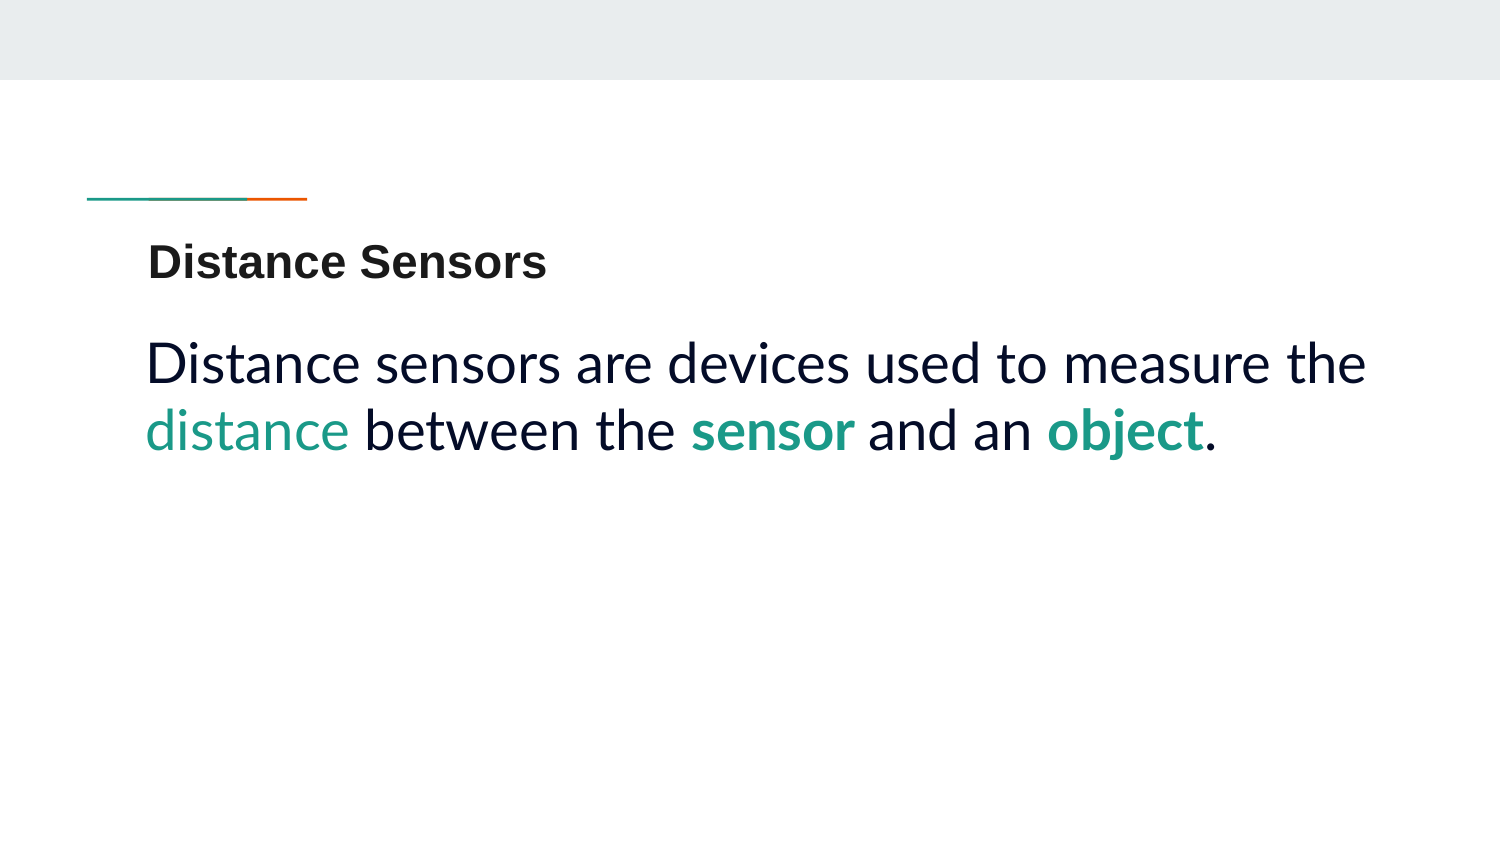

# Distance Sensors
Distance sensors are devices used to measure the distance between the sensor and an object.